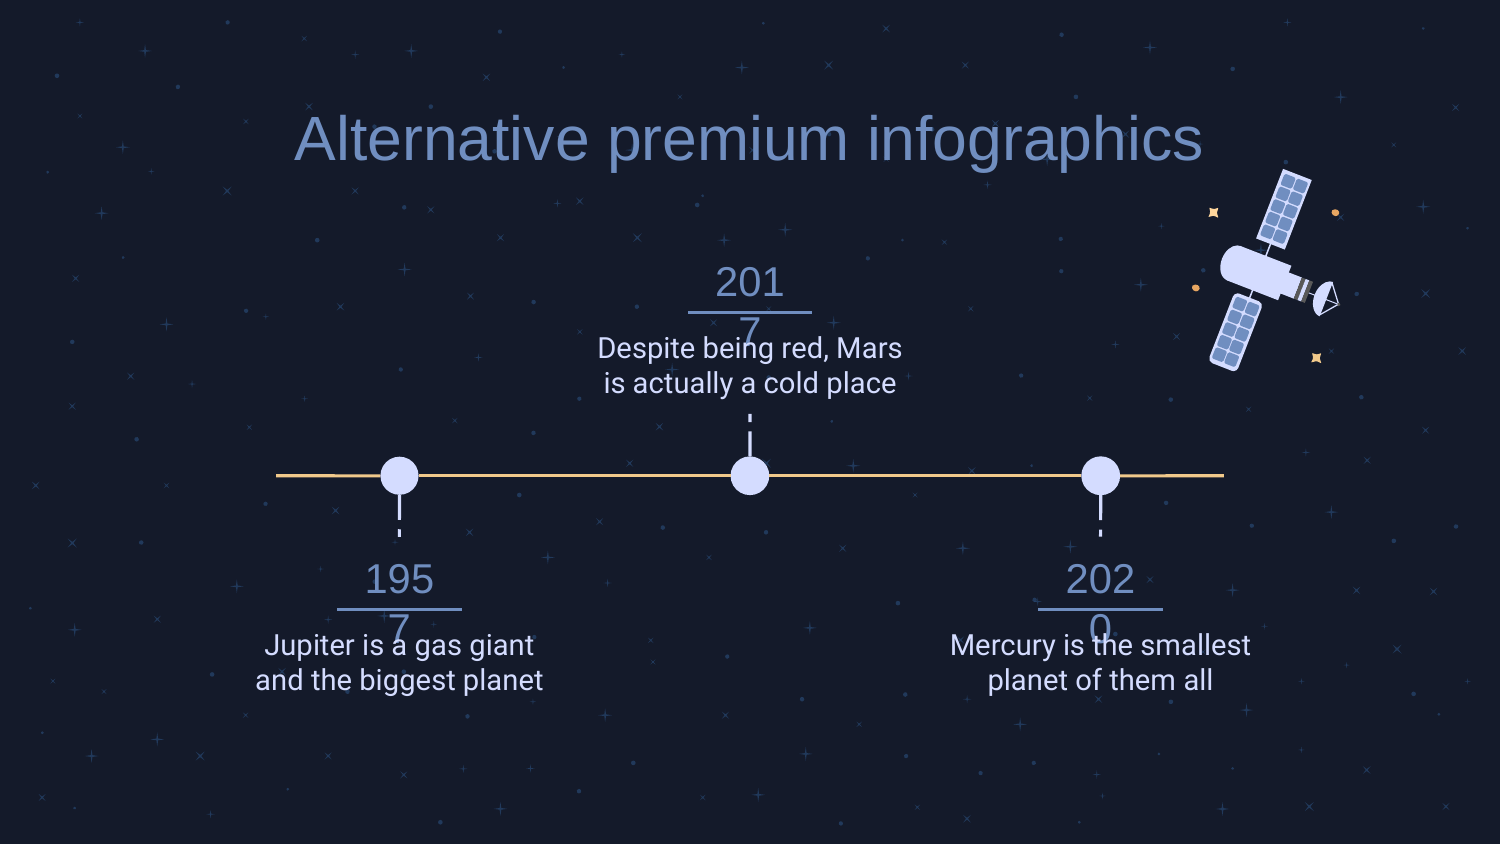

# Alternative premium infographics

2017
Despite being red, Mars is actually a cold place

2020
1957
Jupiter is a gas giant and the biggest planet
Mercury is the smallest planet of them all